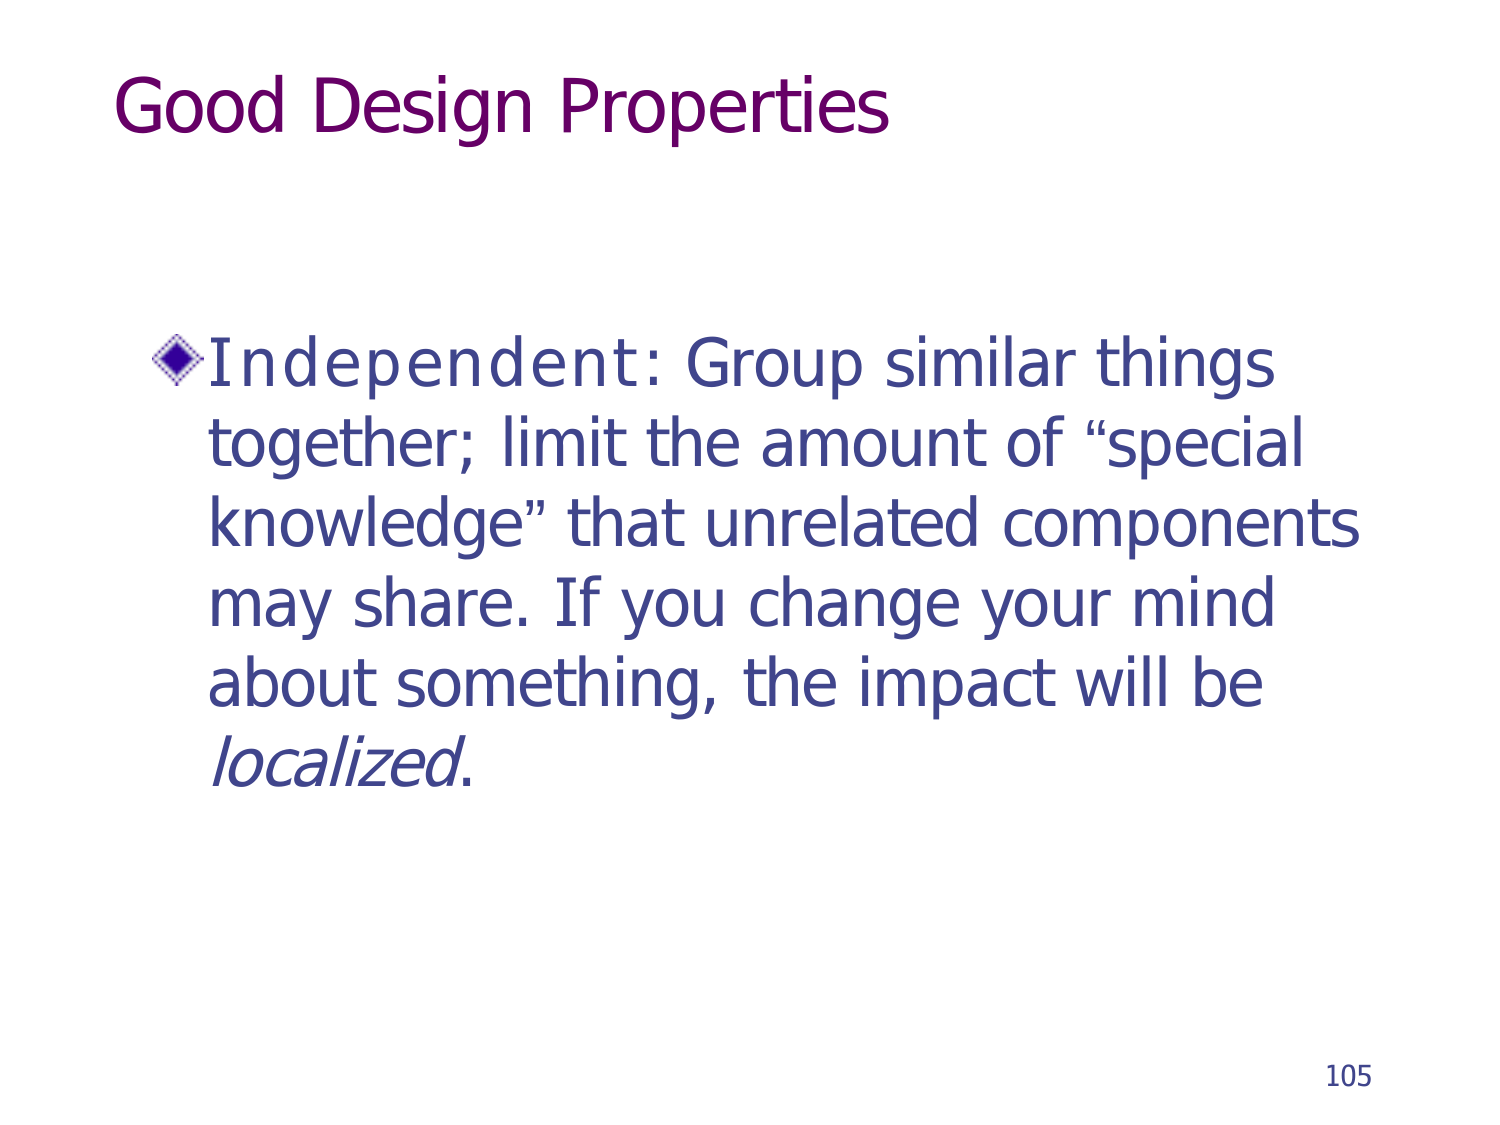

# Good Design Properties
Independent: Group similar things together; limit the amount of “special knowledge” that unrelated components may share. If you change your mind about something, the impact will be localized.

105